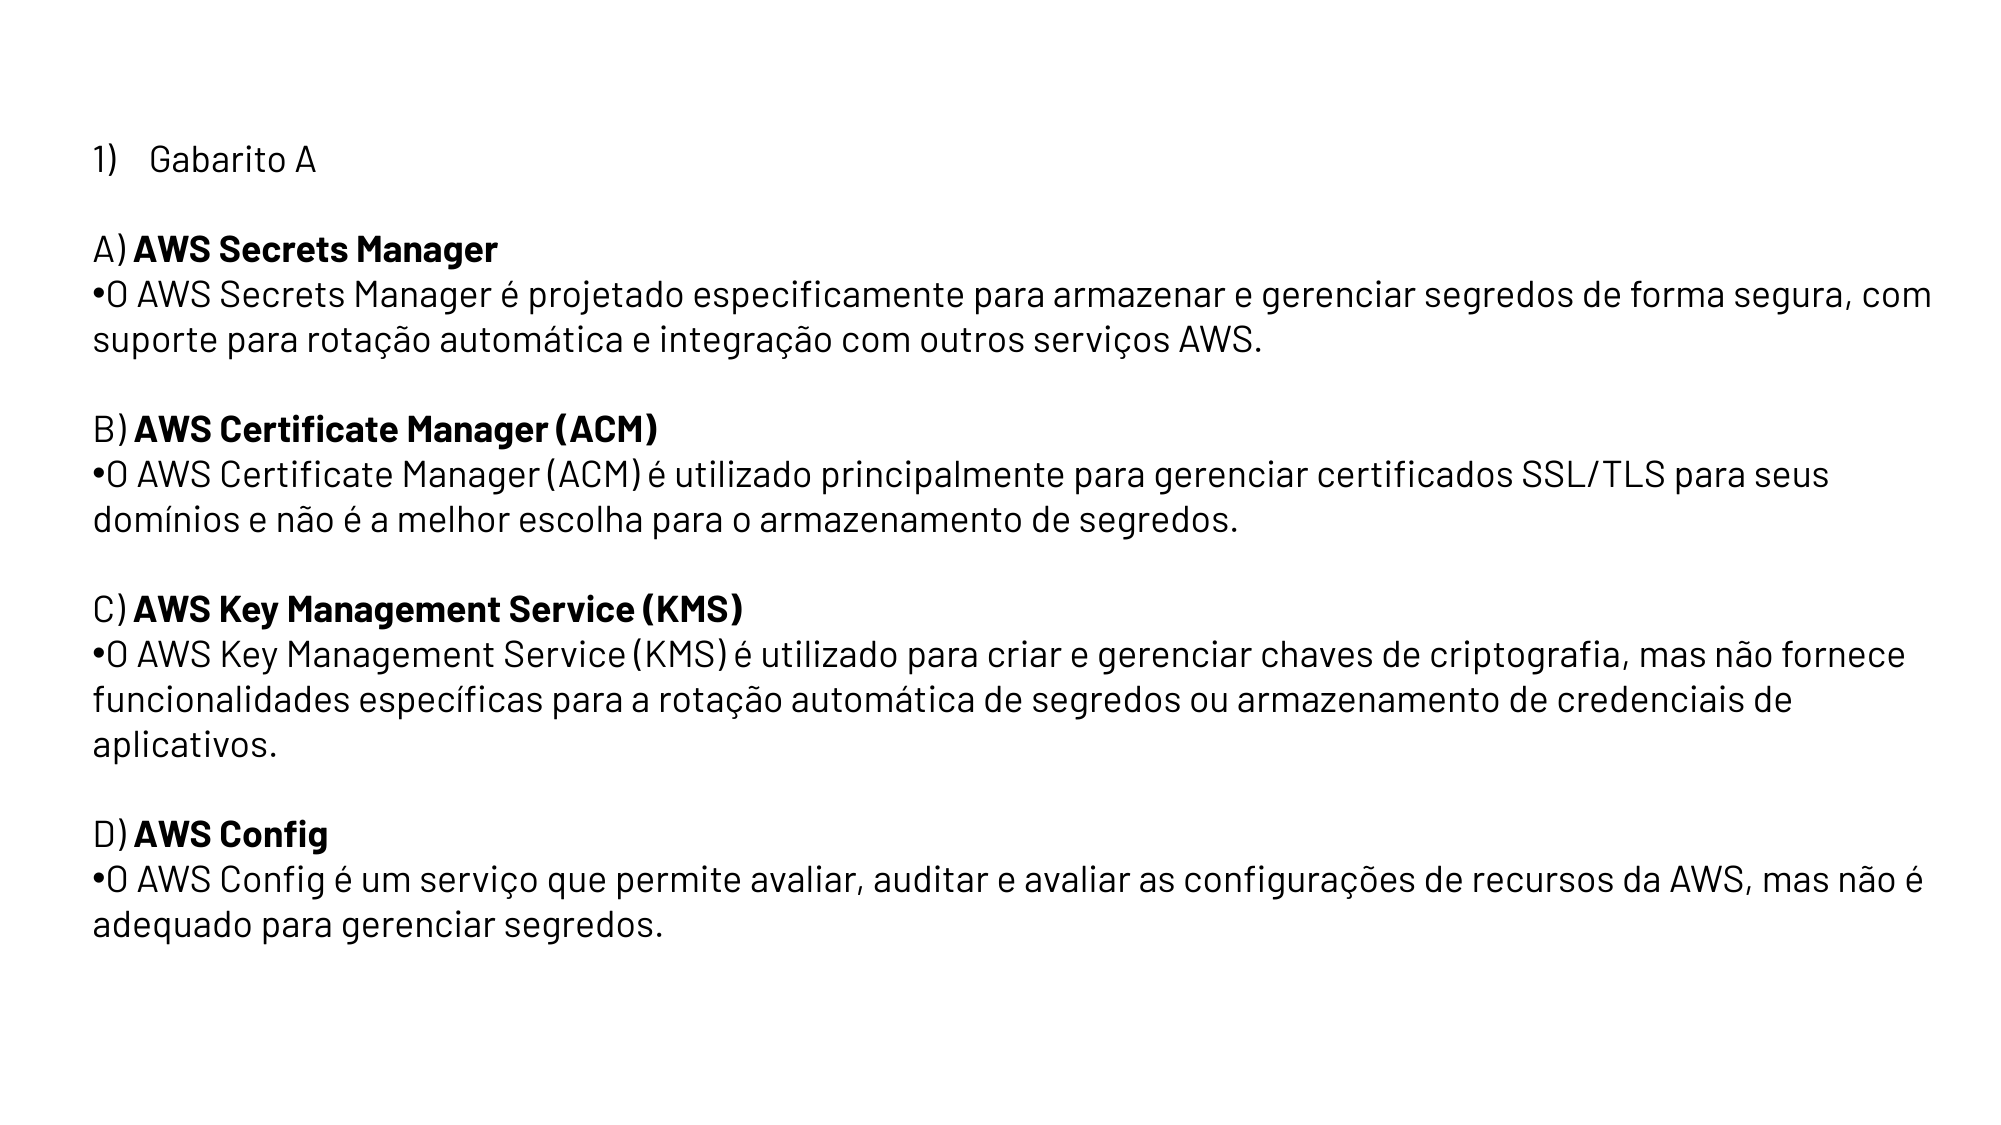

Gabarito A

A) AWS Secrets Manager
O AWS Secrets Manager é projetado especificamente para armazenar e gerenciar segredos de forma segura, com suporte para rotação automática e integração com outros serviços AWS.

B) AWS Certificate Manager (ACM)
O AWS Certificate Manager (ACM) é utilizado principalmente para gerenciar certificados SSL/TLS para seus domínios e não é a melhor escolha para o armazenamento de segredos.

C) AWS Key Management Service (KMS)
O AWS Key Management Service (KMS) é utilizado para criar e gerenciar chaves de criptografia, mas não fornece funcionalidades específicas para a rotação automática de segredos ou armazenamento de credenciais de aplicativos.

D) AWS Config
O AWS Config é um serviço que permite avaliar, auditar e avaliar as configurações de recursos da AWS, mas não é adequado para gerenciar segredos.